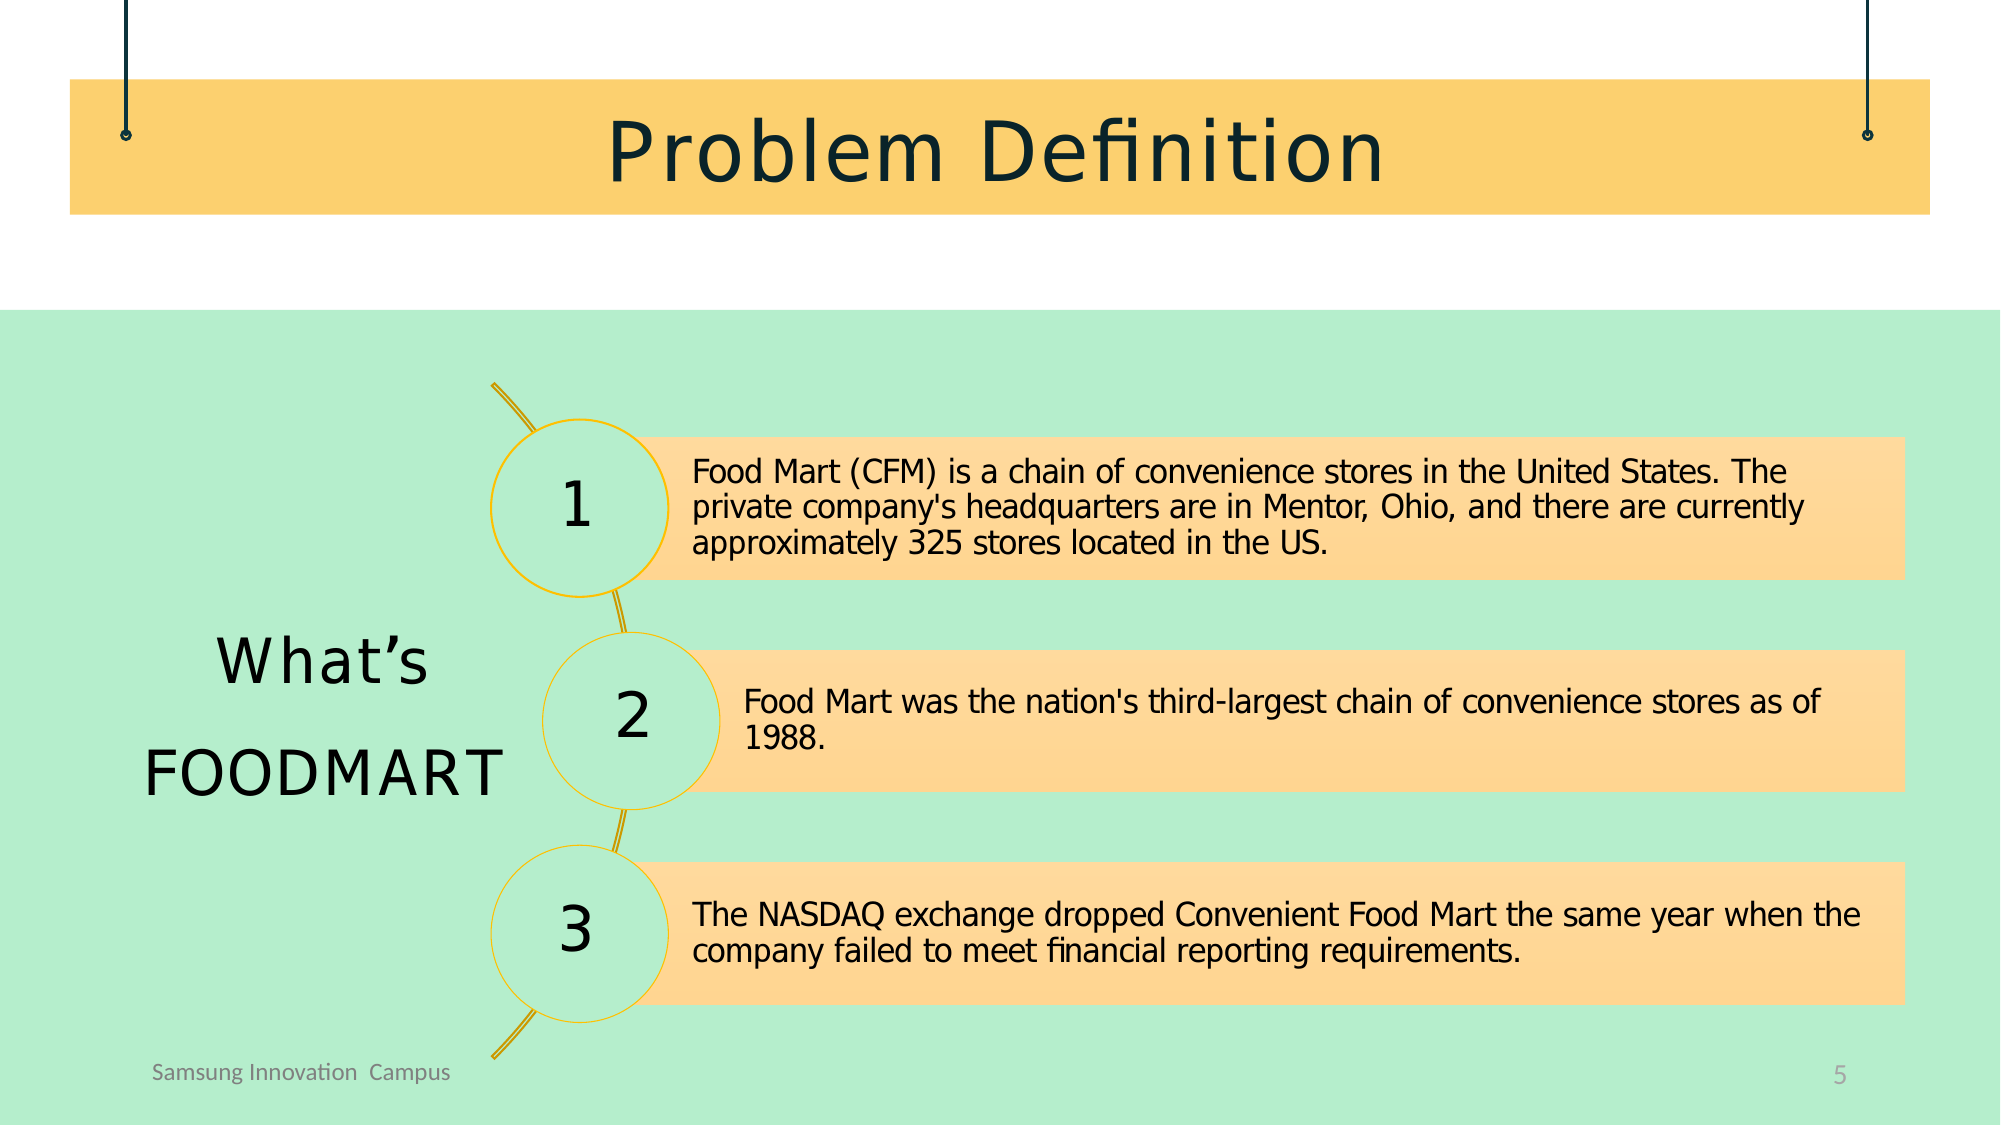

Problem Definition
Food Mart (CFM) is a chain of convenience stores in the United States. The private company's headquarters are in Mentor, Ohio, and there are currently approximately 325 stores located in the US.
Food Mart was the nation's third-largest chain of convenience stores as of 1988.
The NASDAQ exchange dropped Convenient Food Mart the same year when the company failed to meet financial reporting requirements.
# What’s FOODMART
1
2
3
5
Samsung Innovation  Campus